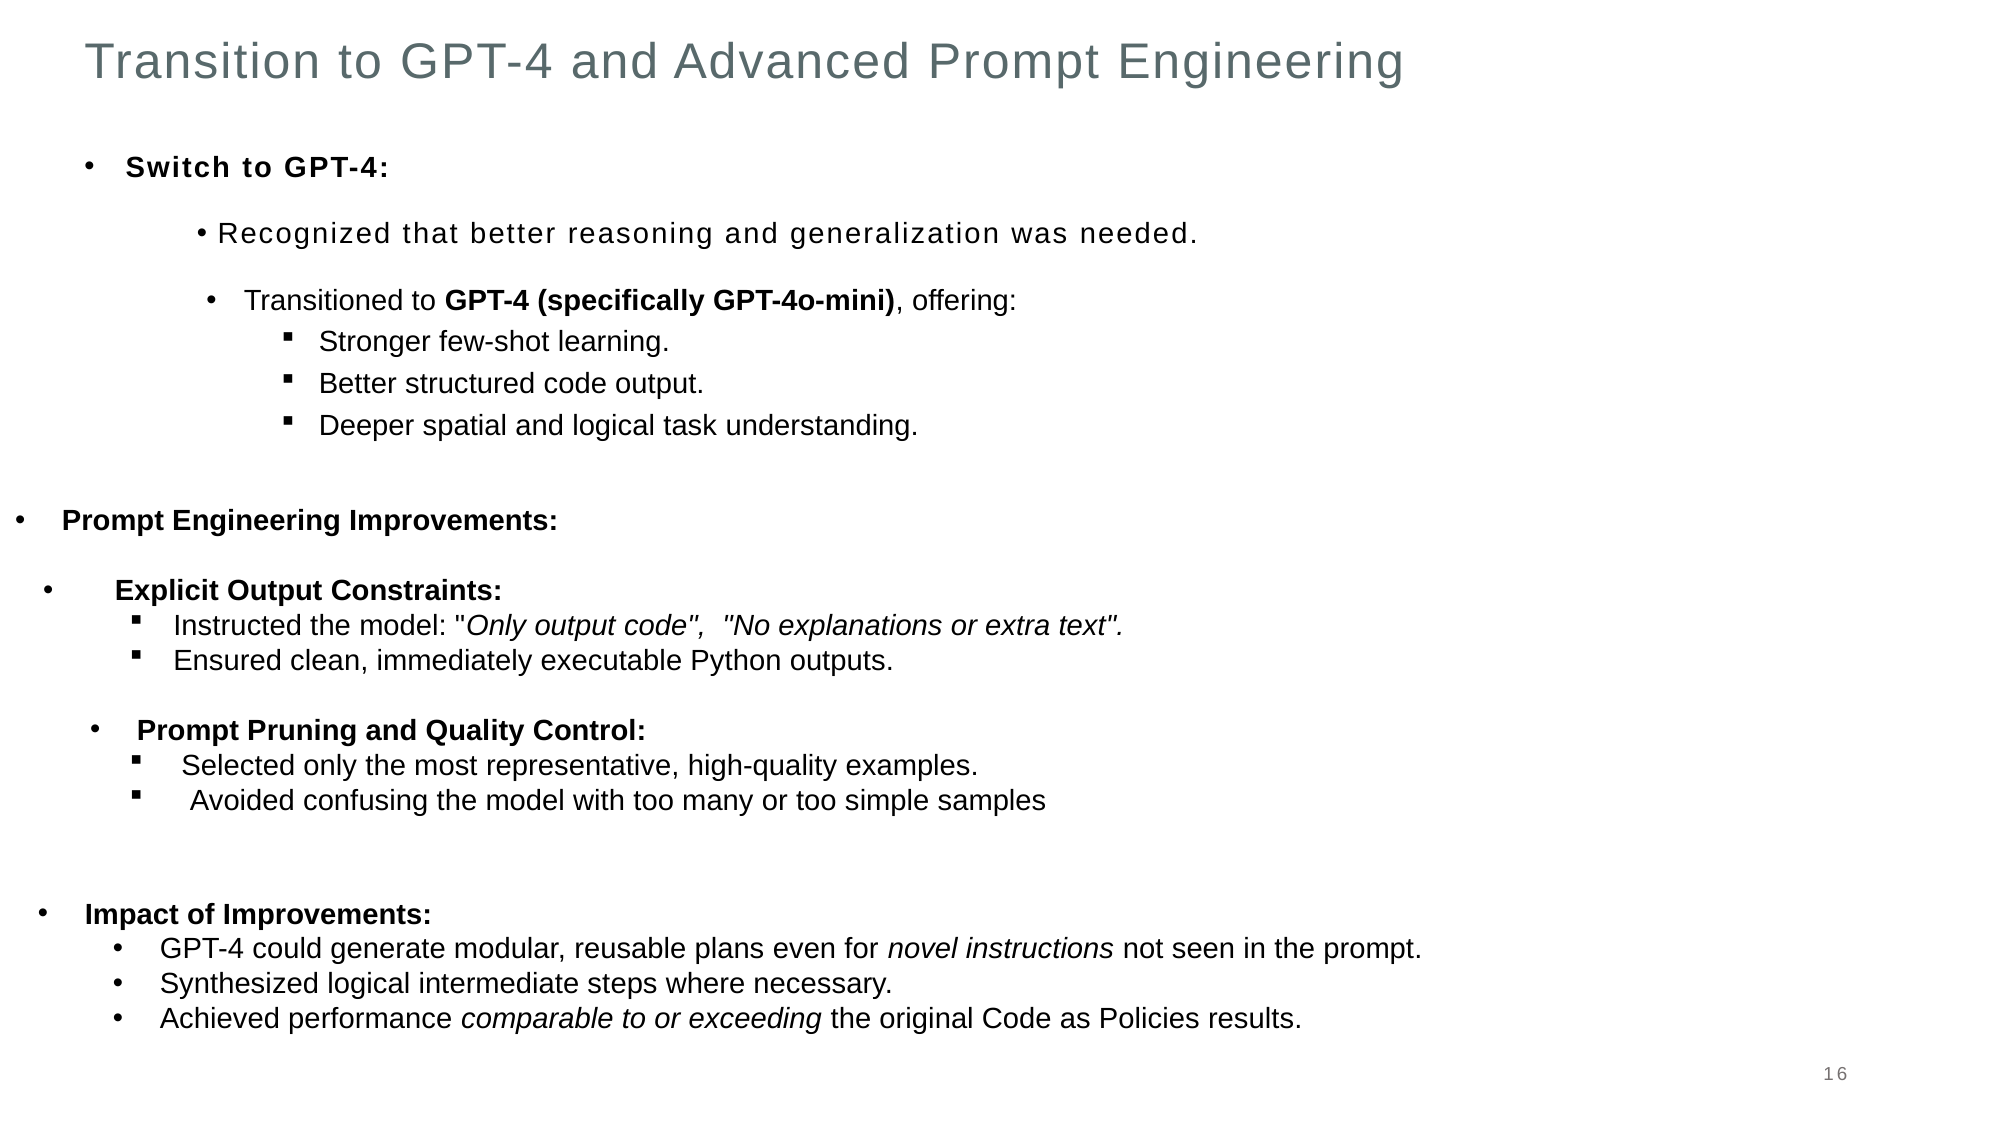

# Transition to GPT-4 and Advanced Prompt Engineering
   Switch to GPT-4:
 Recognized that better reasoning and generalization was needed.
Transitioned to GPT-4 (specifically GPT-4o-mini), offering:
Stronger few-shot learning.
Better structured code output.
Deeper spatial and logical task understanding.

Prompt Engineering Improvements:

   Explicit Output Constraints:
 Instructed the model: "Only output code",  "No explanations or extra text".
 Ensured clean, immediately executable Python outputs.

Prompt Pruning and Quality Control:
  Selected only the most representative, high-quality examples.
   Avoided confusing the model with too many or too simple samples

Impact of Improvements:
GPT-4 could generate modular, reusable plans even for novel instructions not seen in the prompt.
Synthesized logical intermediate steps where necessary.
Achieved performance comparable to or exceeding the original Code as Policies results.

16